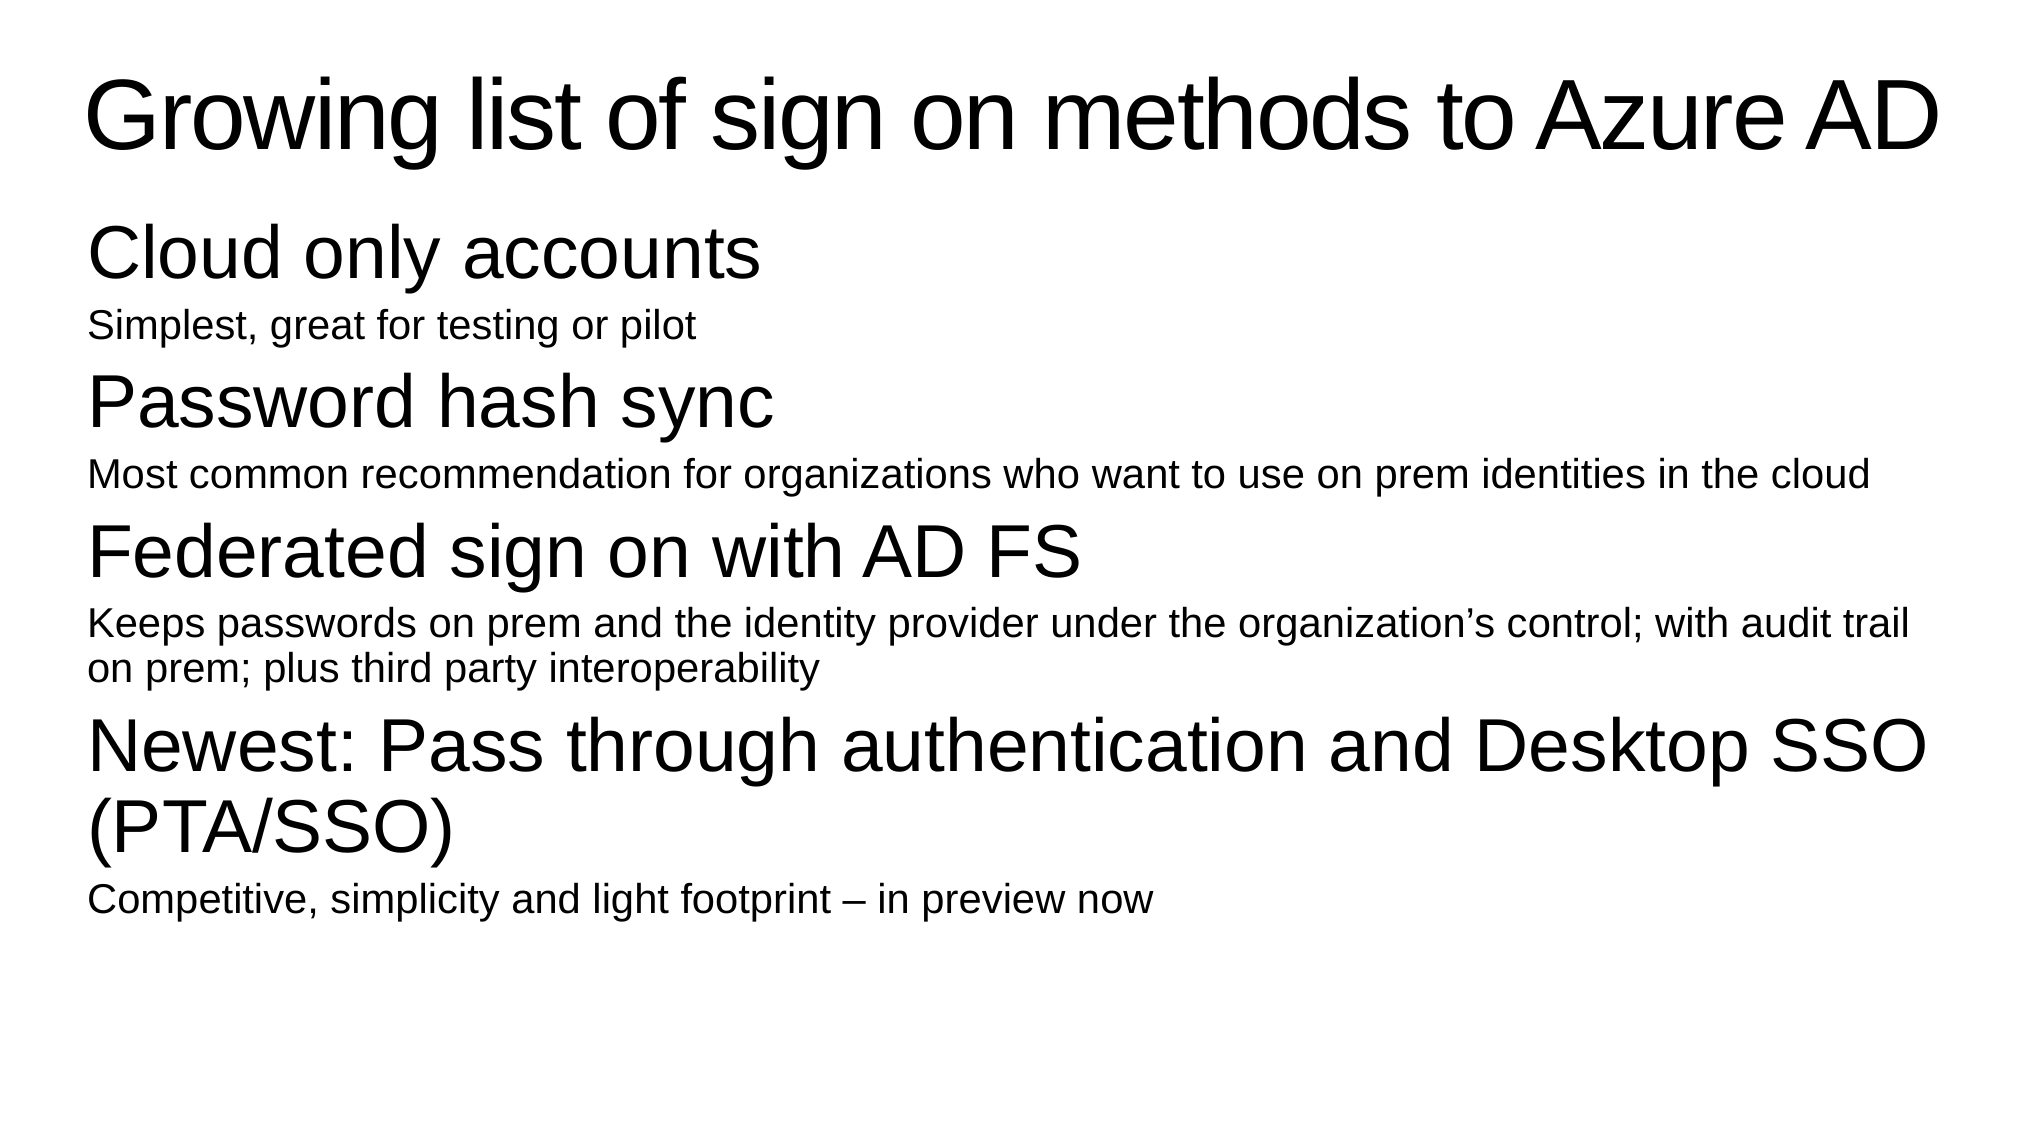

# Growing list of sign on methods to Azure AD
Cloud only accounts
Simplest, great for testing or pilot
Password hash sync
Most common recommendation for organizations who want to use on prem identities in the cloud
Federated sign on with AD FS
Keeps passwords on prem and the identity provider under the organization’s control; with audit trail on prem; plus third party interoperability
Newest: Pass through authentication and Desktop SSO (PTA/SSO)
Competitive, simplicity and light footprint – in preview now